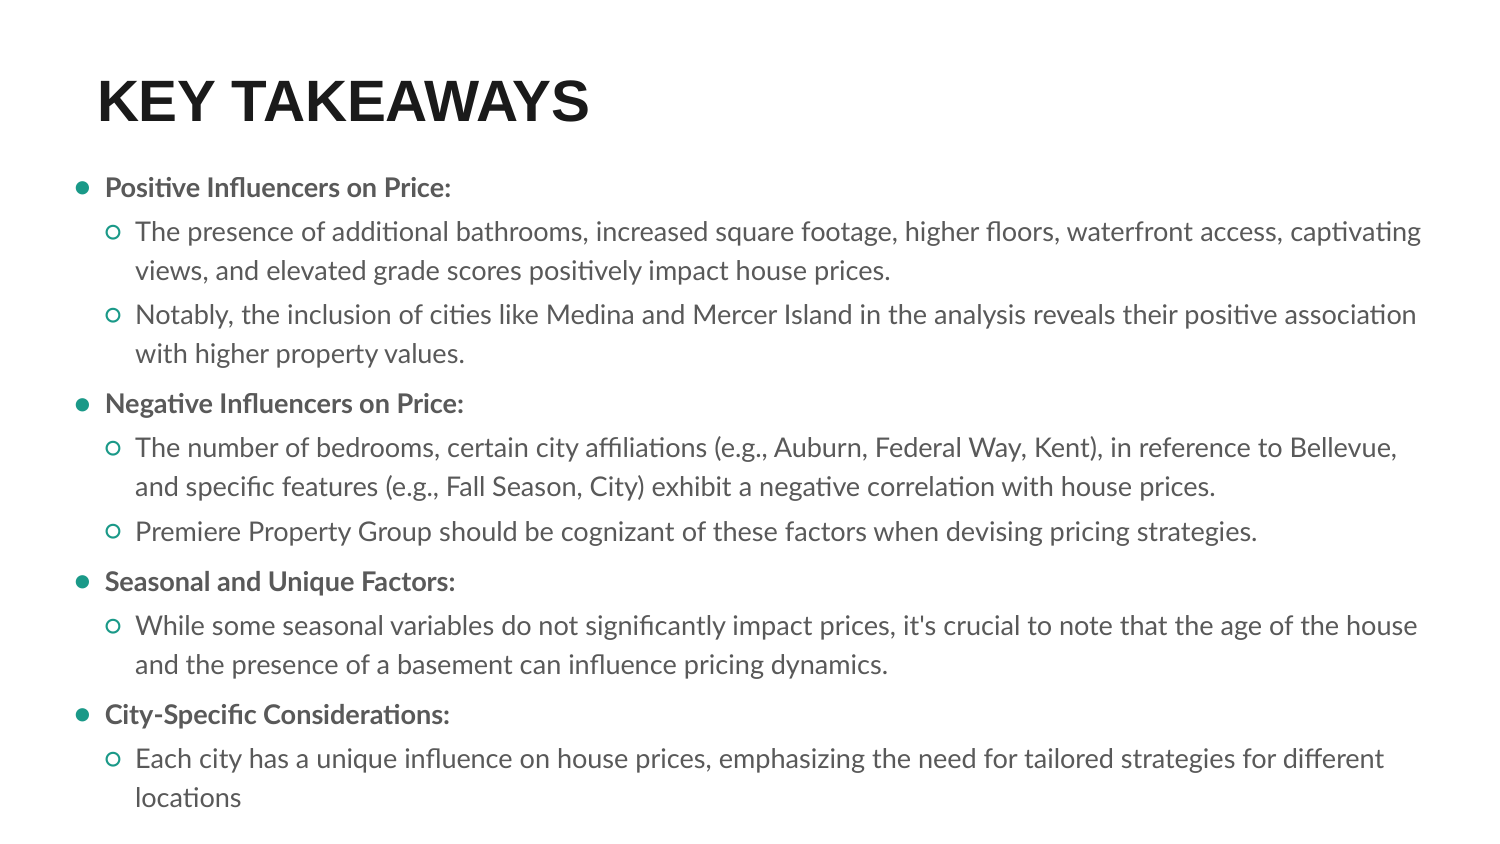

# KEY TAKEAWAYS
Positive Influencers on Price:
The presence of additional bathrooms, increased square footage, higher floors, waterfront access, captivating views, and elevated grade scores positively impact house prices.
Notably, the inclusion of cities like Medina and Mercer Island in the analysis reveals their positive association with higher property values.
Negative Influencers on Price:
The number of bedrooms, certain city affiliations (e.g., Auburn, Federal Way, Kent), in reference to Bellevue, and specific features (e.g., Fall Season, City) exhibit a negative correlation with house prices.
Premiere Property Group should be cognizant of these factors when devising pricing strategies.
Seasonal and Unique Factors:
While some seasonal variables do not significantly impact prices, it's crucial to note that the age of the house and the presence of a basement can influence pricing dynamics.
City-Specific Considerations:
Each city has a unique influence on house prices, emphasizing the need for tailored strategies for different locations